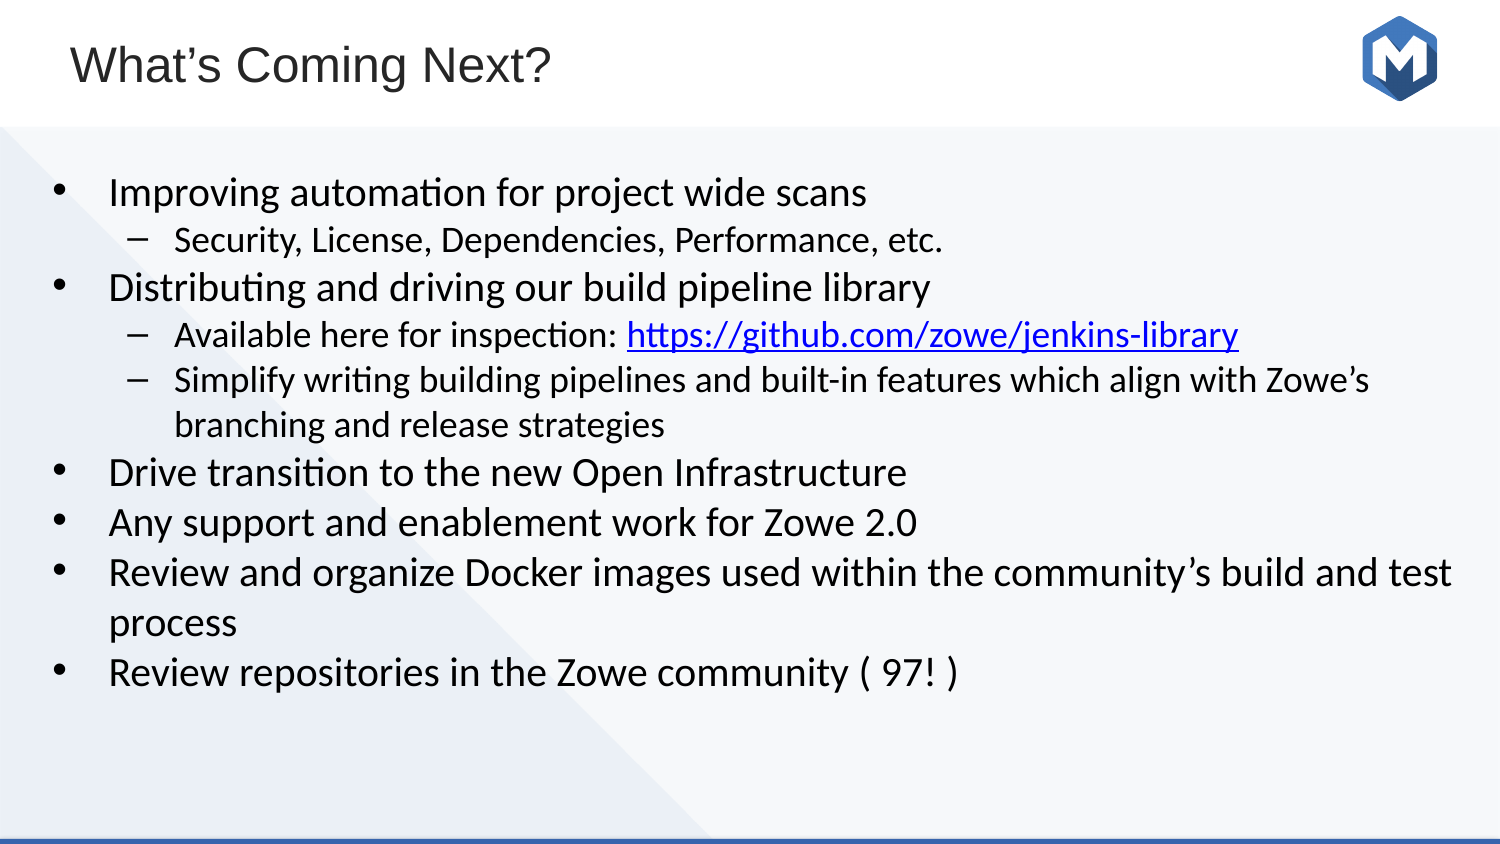

# What’s Coming Next?
Improving automation for project wide scans
Security, License, Dependencies, Performance, etc.
Distributing and driving our build pipeline library
Available here for inspection: https://github.com/zowe/jenkins-library
Simplify writing building pipelines and built-in features which align with Zowe’s branching and release strategies
Drive transition to the new Open Infrastructure
Any support and enablement work for Zowe 2.0
Review and organize Docker images used within the community’s build and test process
Review repositories in the Zowe community ( 97! )